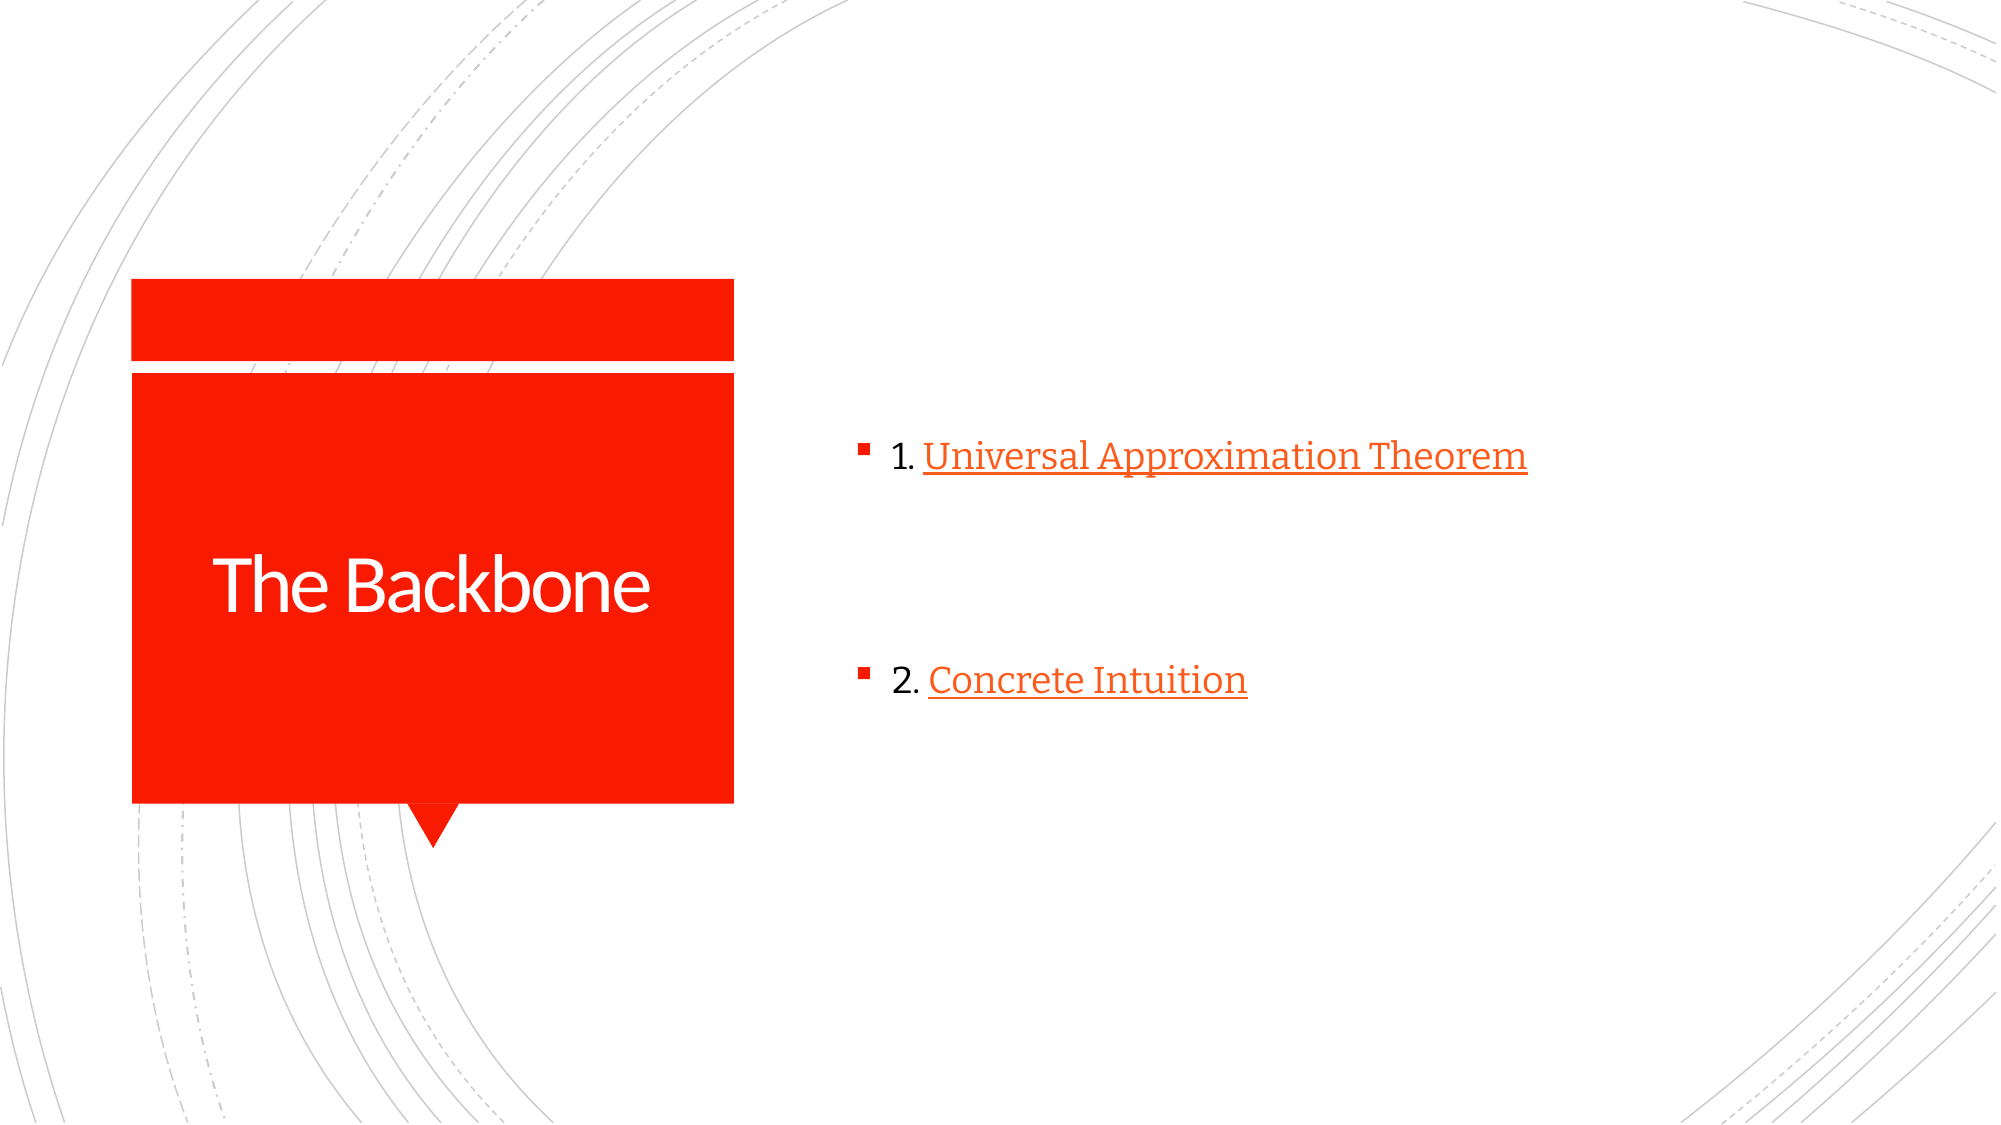

1. Universal Approximation Theorem

2. Concrete Intuition
# The Backbone